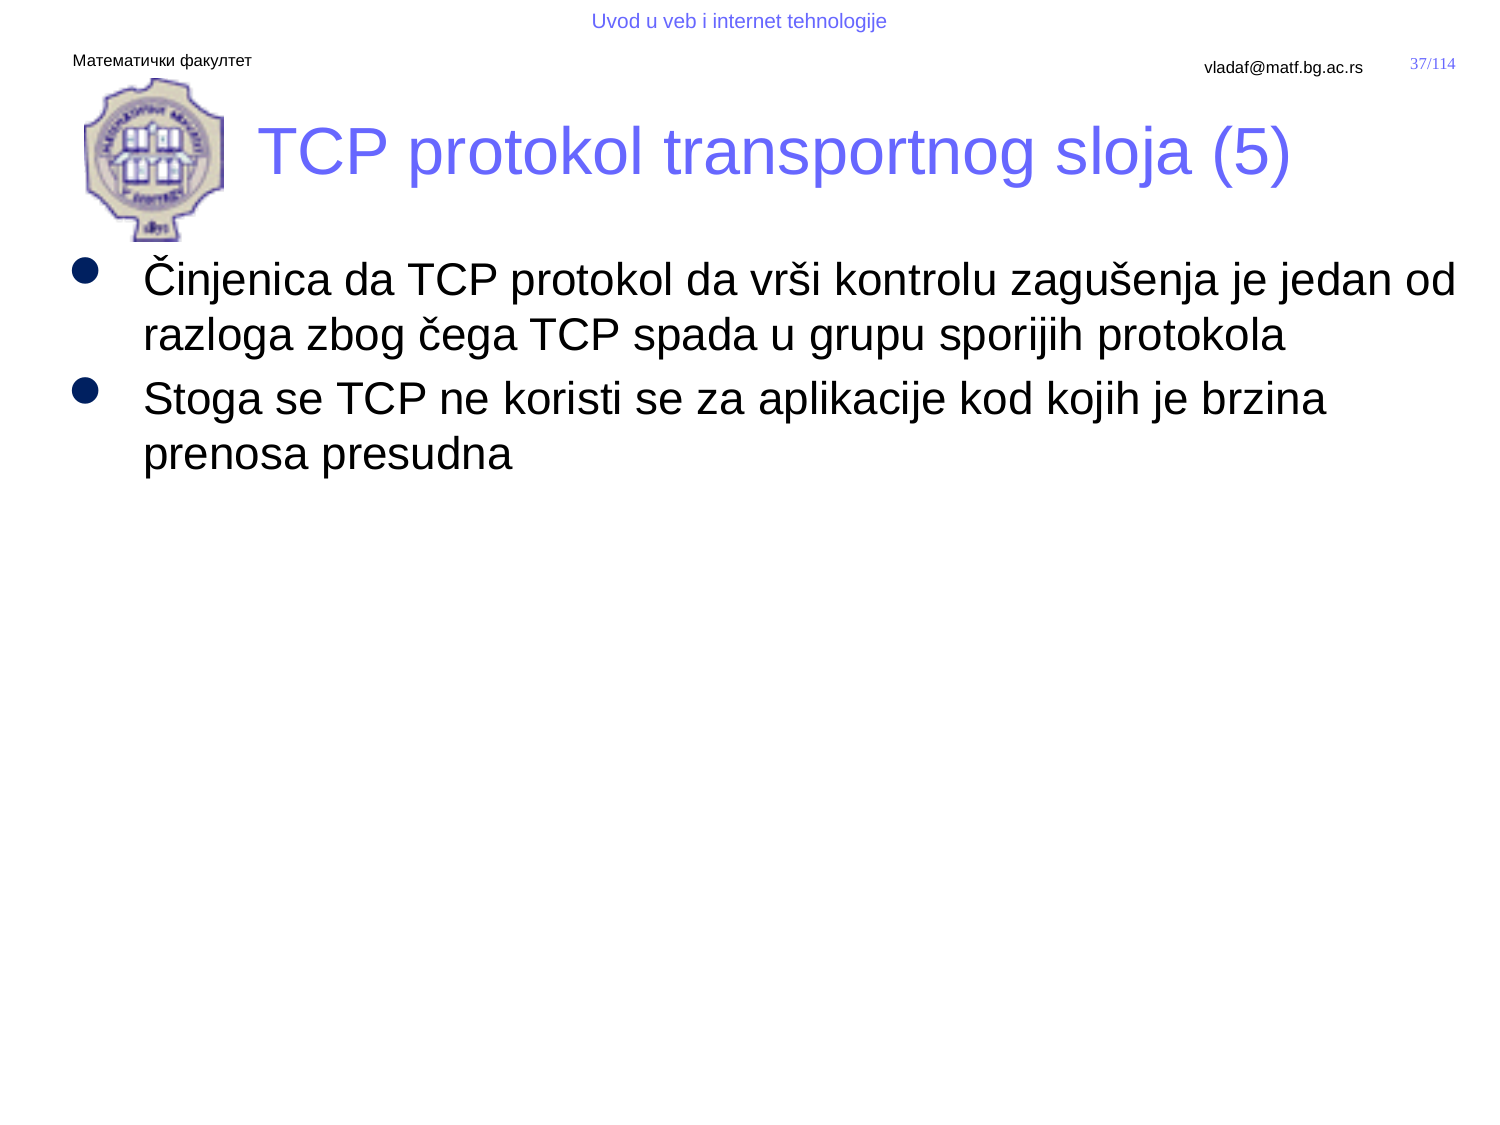

# TCP protokol transportnog sloja (5)
Činjenica da TCP protokol da vrši kontrolu zagušenja je jedan od razloga zbog čega TCP spada u grupu sporijih protokola
Stoga se TCP ne koristi se za aplikacije kod kojih je brzina prenosa presudna